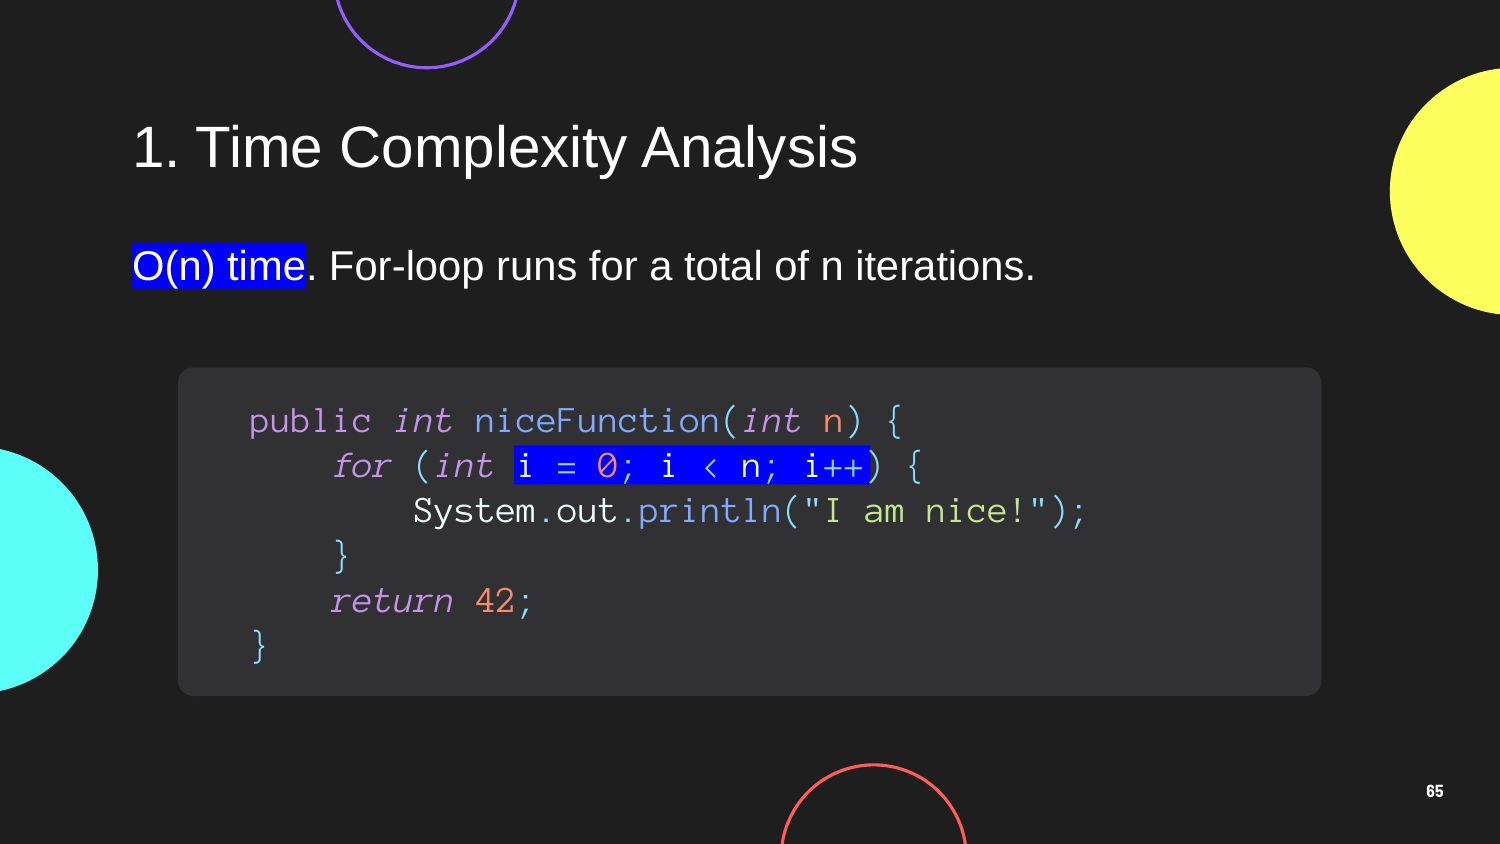

# 1. Time Complexity Analysis
O(n) time. For-loop runs for a total of n iterations.

public int niceFunction(int n) {
    for (int i = 0; i < n; i++) {
        System.out.println("I am nice!");
    }
    return 42;
}

65